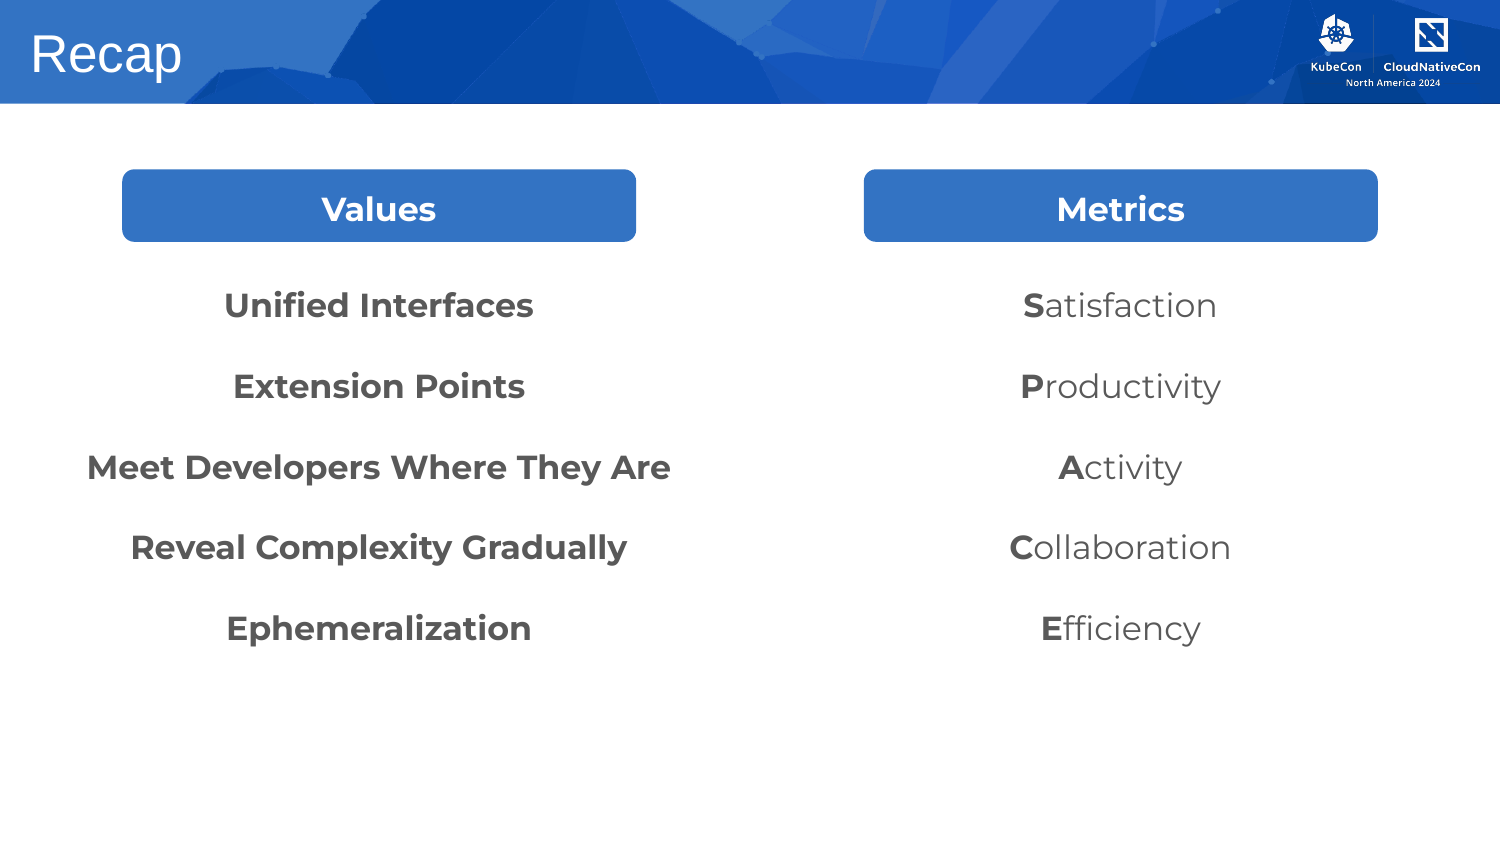

# Recap
Values
Metrics

Unified Interfaces
Extension Points
Meet Developers Where They Are
Reveal Complexity Gradually
Ephemeralization

Satisfaction
Productivity
Activity
Collaboration
Efficiency